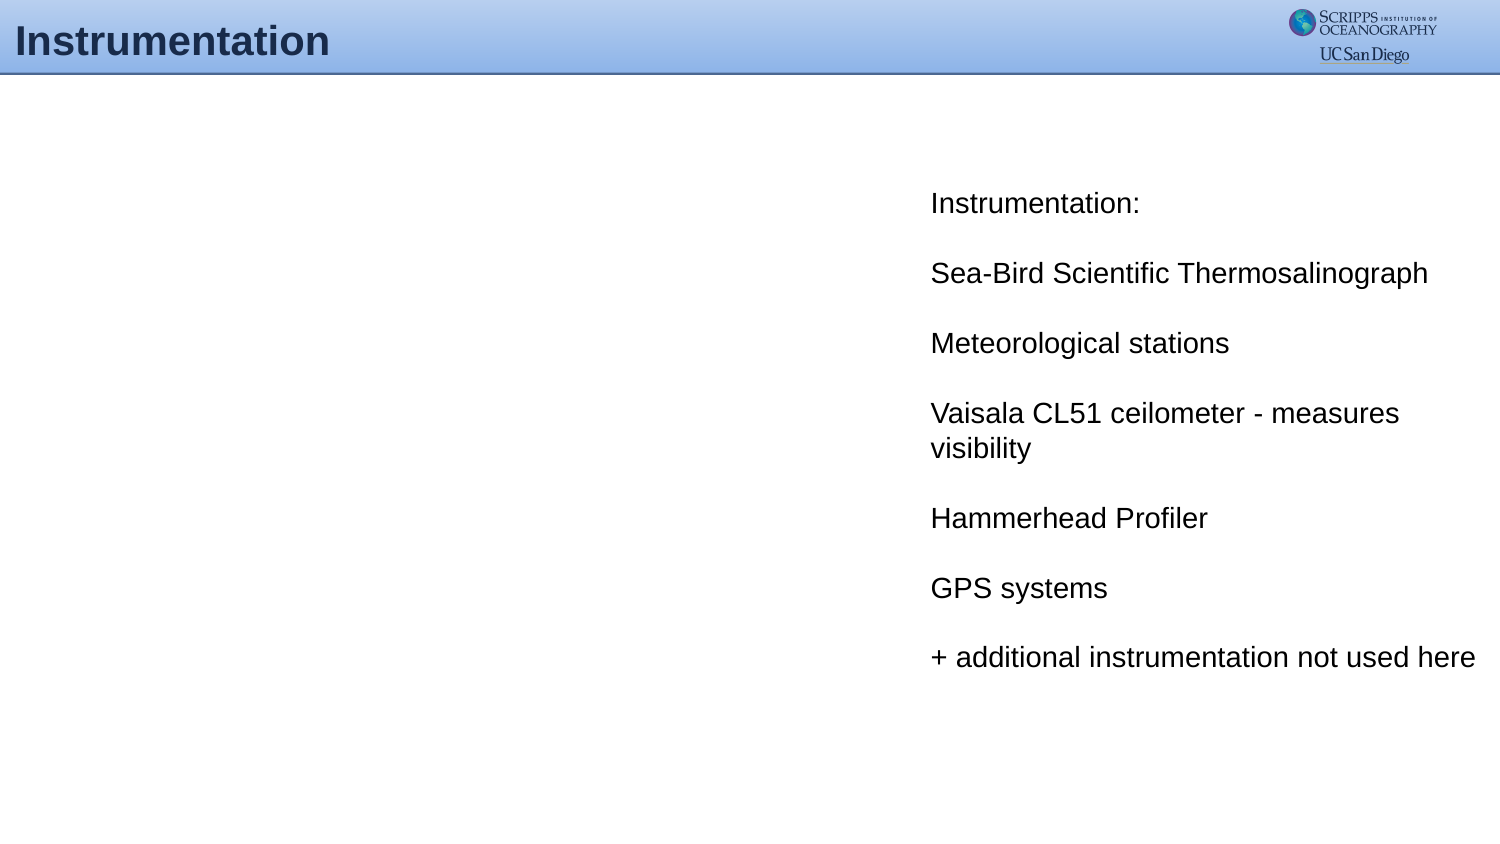

Instrumentation
Instrumentation:

Sea-Bird Scientific Thermosalinograph

Meteorological stations

Vaisala CL51 ceilometer - measures visibility

Hammerhead Profiler

GPS systems

+ additional instrumentation not used here